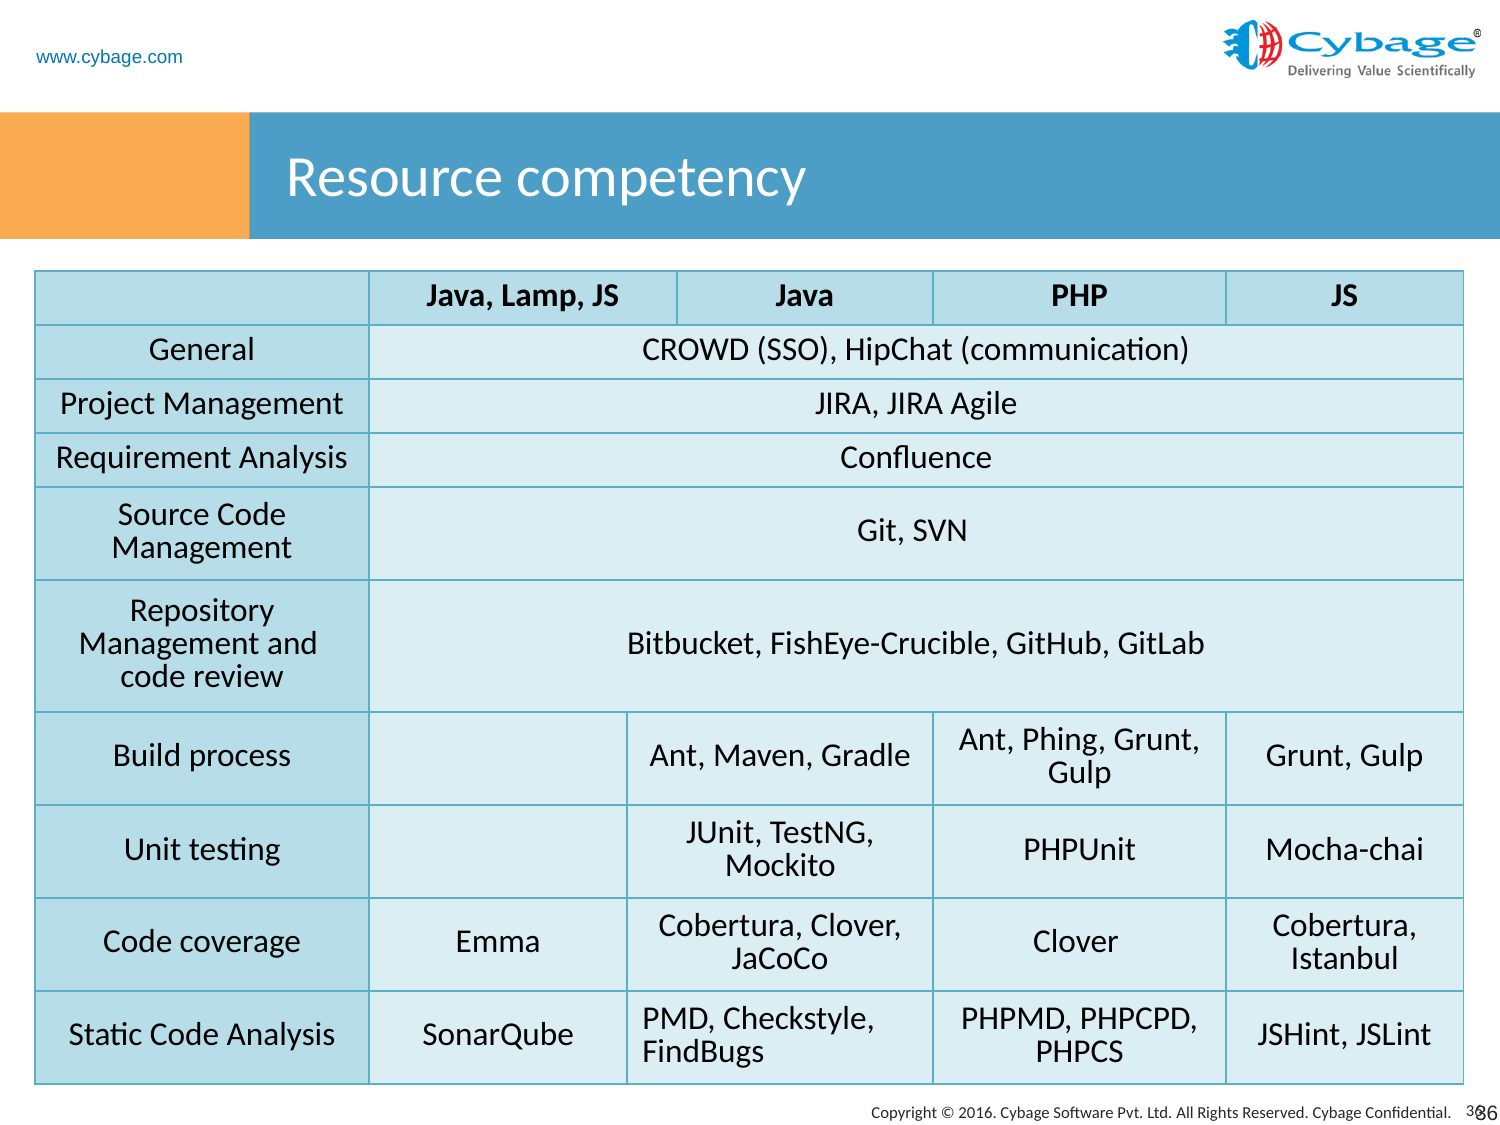

# Resource competency
|  | Java, Lamp, JS |  | Java | PHP | JS |
| --- | --- | --- | --- | --- | --- |
| General | CROWD (SSO), HipChat (communication) |  |  |  |  |
| Project Management | JIRA, JIRA Agile |  |  |  |  |
| Requirement Analysis | Confluence |  |  |  |  |
| Source Code Management | Git, SVN |  |  |  |  |
| Repository Management and code review | Bitbucket, FishEye-Crucible, GitHub, GitLab |  |  |  |  |
| Build process |  | Ant, Maven, Gradle |  | Ant, Phing, Grunt, Gulp | Grunt, Gulp |
| Unit testing |  | JUnit, TestNG, Mockito |  | PHPUnit | Mocha-chai |
| Code coverage | Emma | Cobertura, Clover, JaCoCo |  | Clover | Cobertura, Istanbul |
| Static Code Analysis | SonarQube | PMD, Checkstyle, FindBugs |  | PHPMD, PHPCPD, PHPCS | JSHint, JSLint |
36